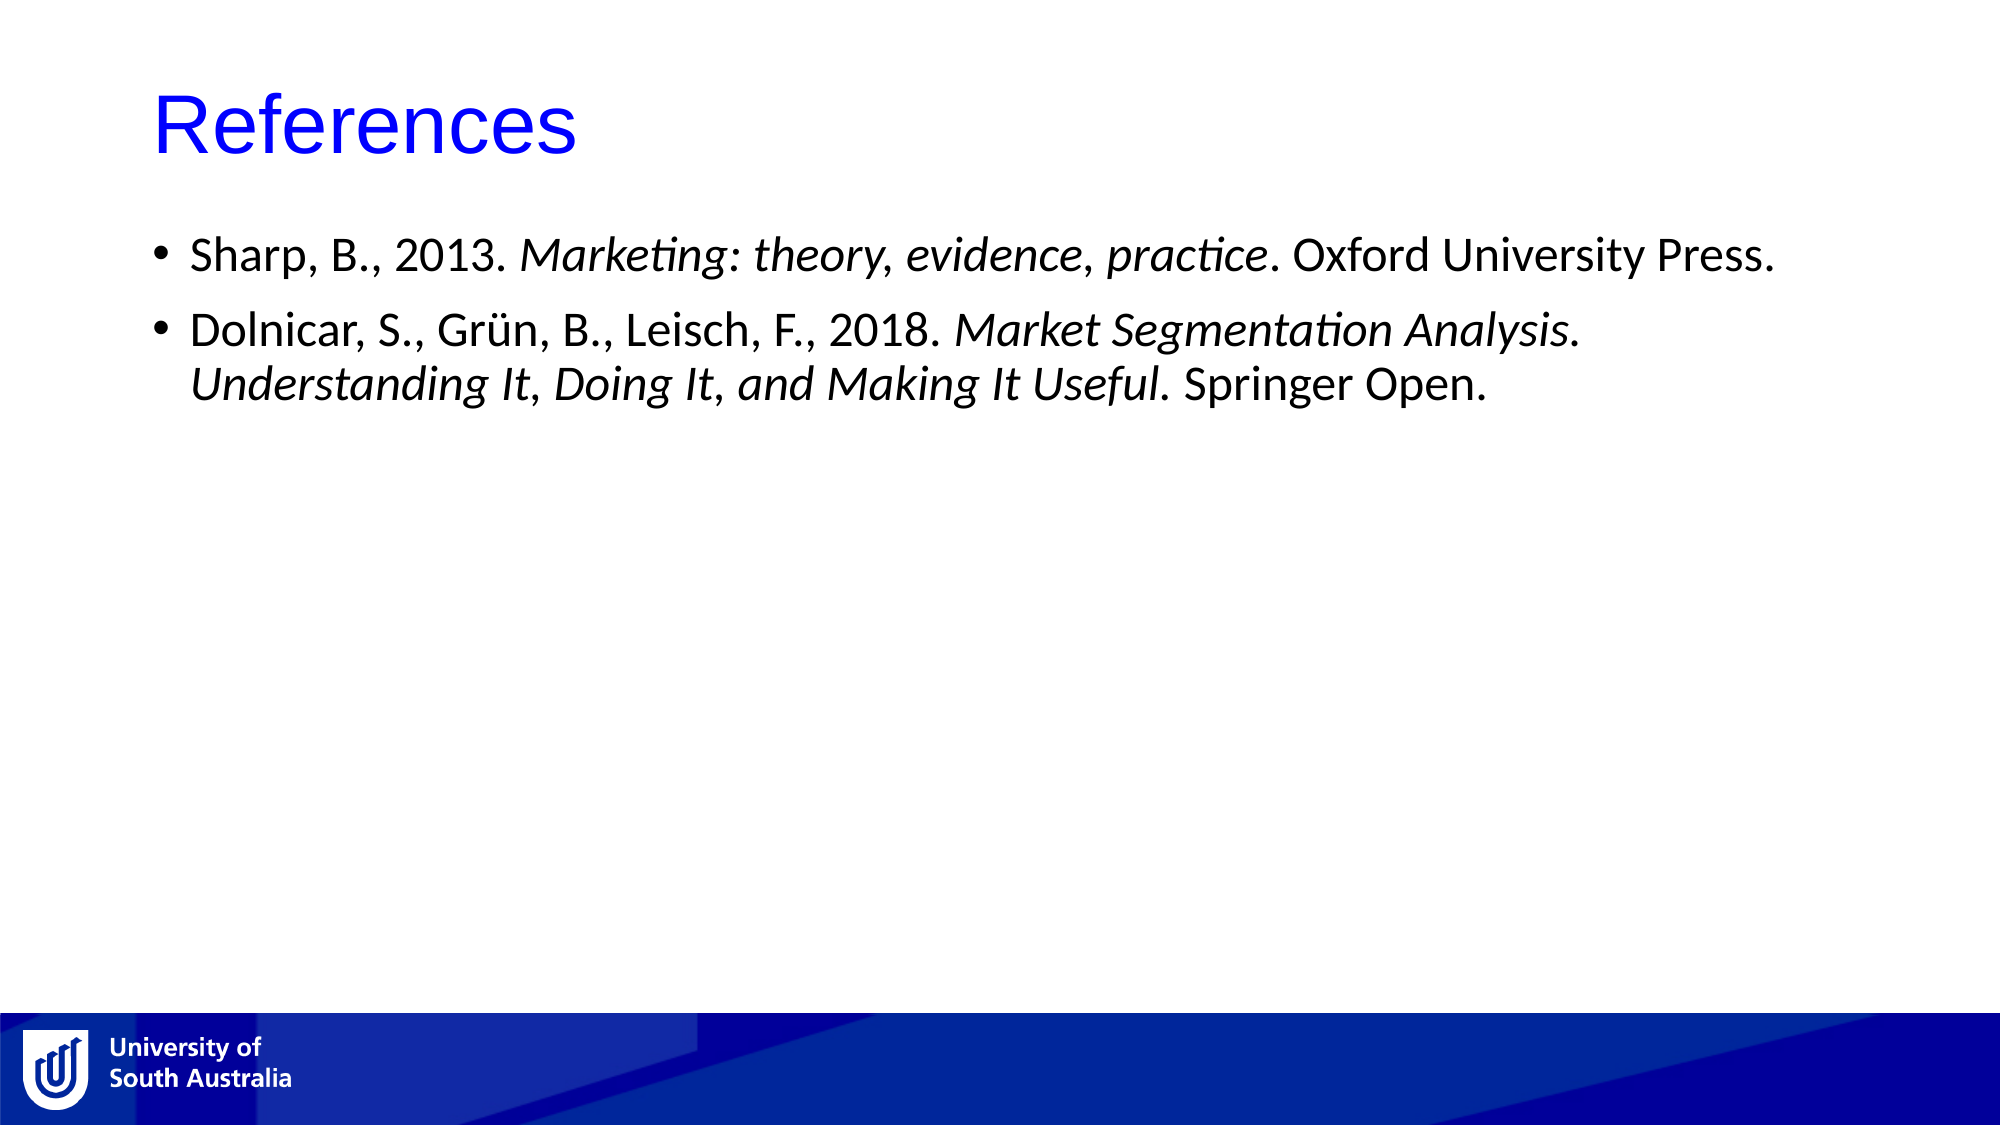

# References
Sharp, B., 2013. Marketing: theory, evidence, practice. Oxford University Press.
Dolnicar, S., Grün, B., Leisch, F., 2018. Market Segmentation Analysis. Understanding It, Doing It, and Making It Useful. Springer Open.